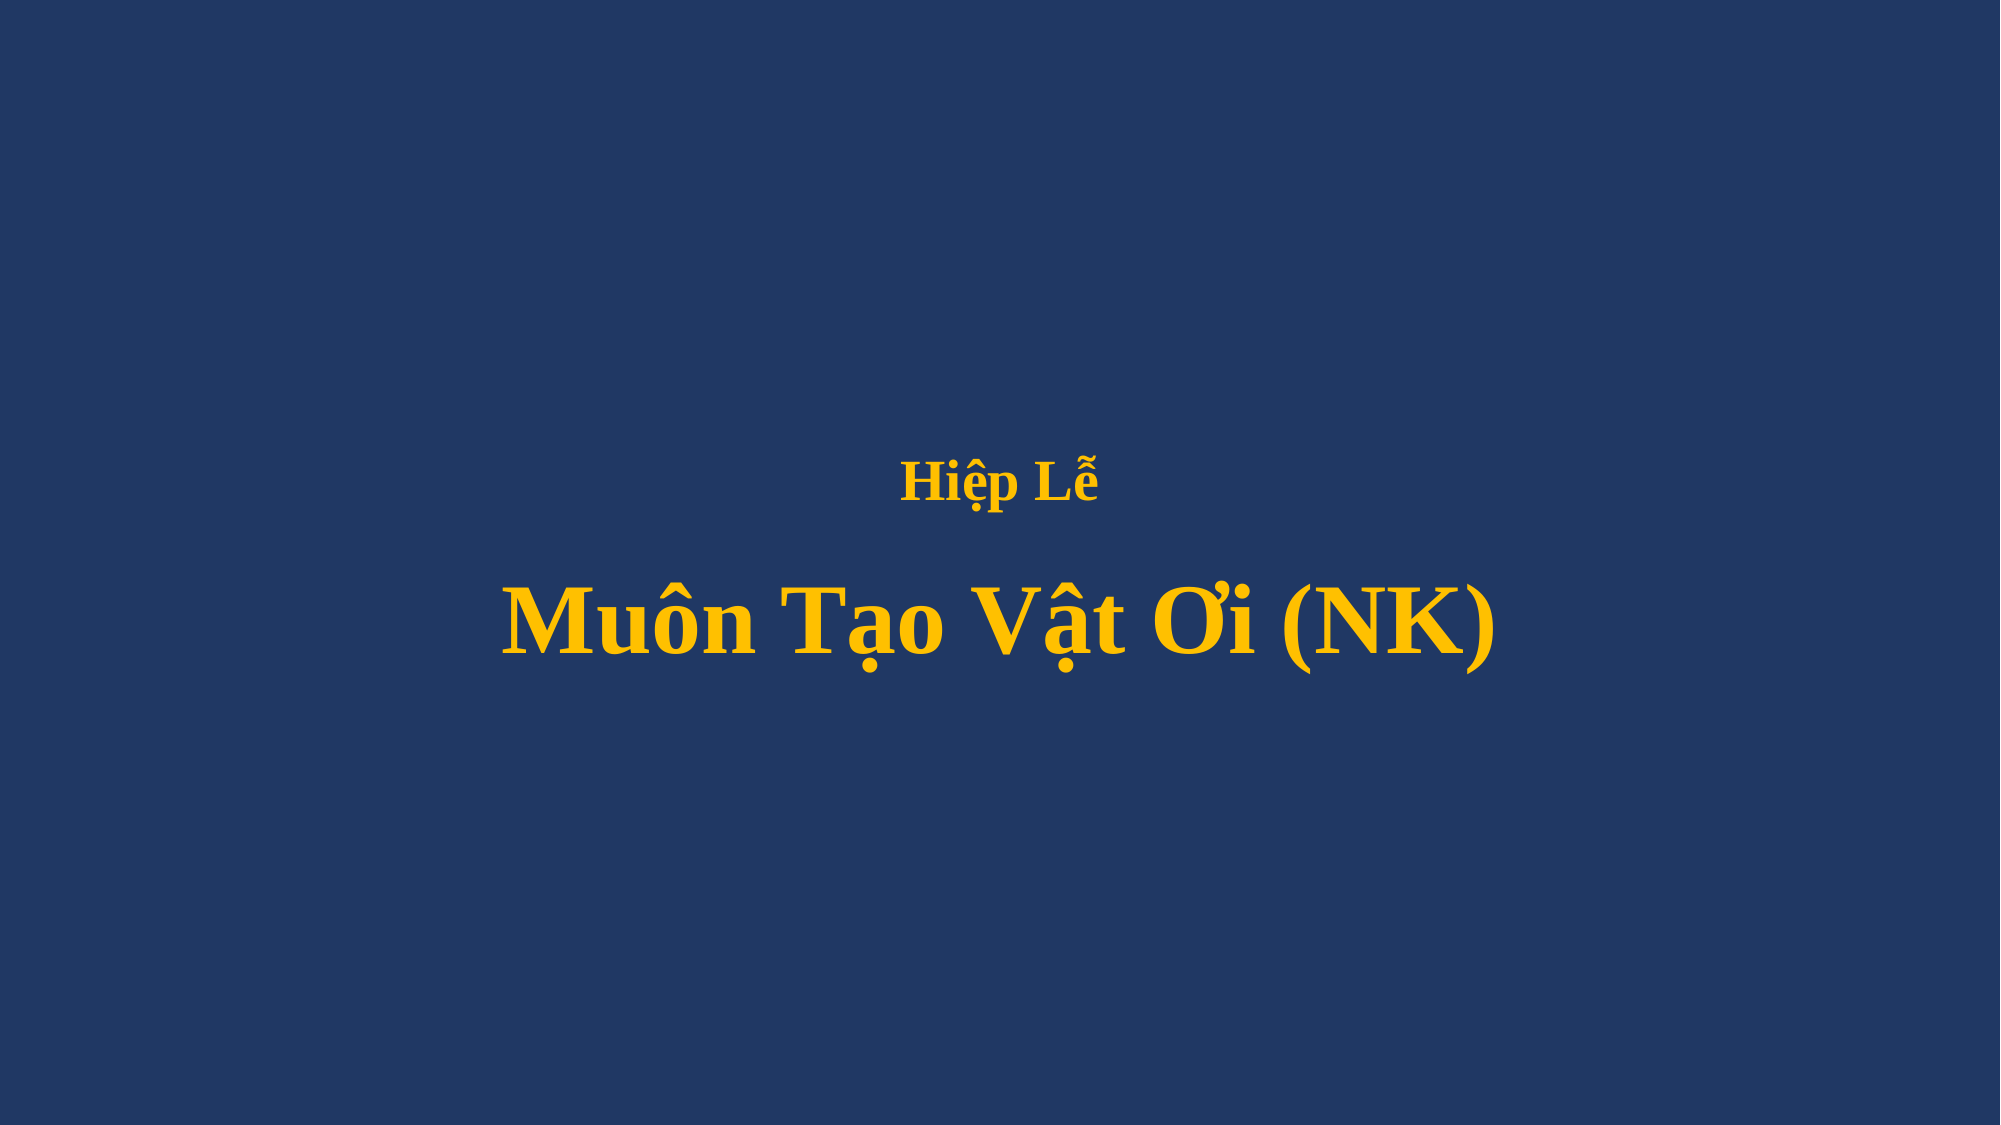

# Hiệp Lễ Muôn Tạo Vật Ơi (NK)